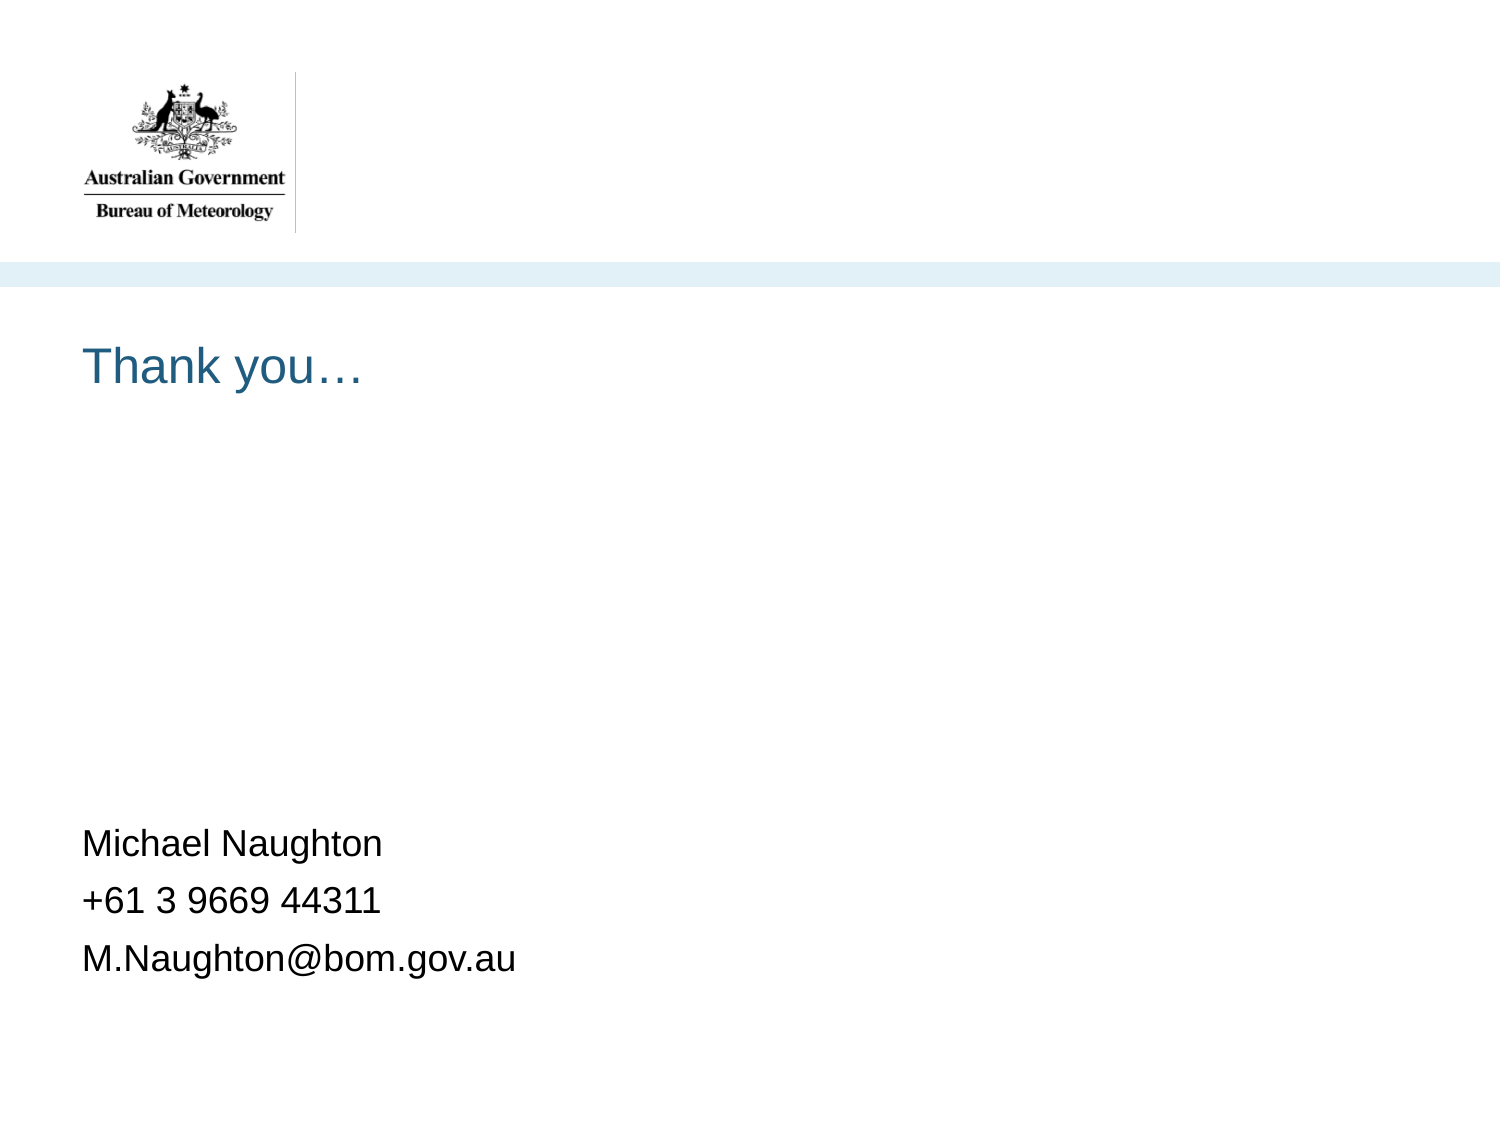

Thank you…
Michael Naughton
+61 3 9669 44311
M.Naughton@bom.gov.au